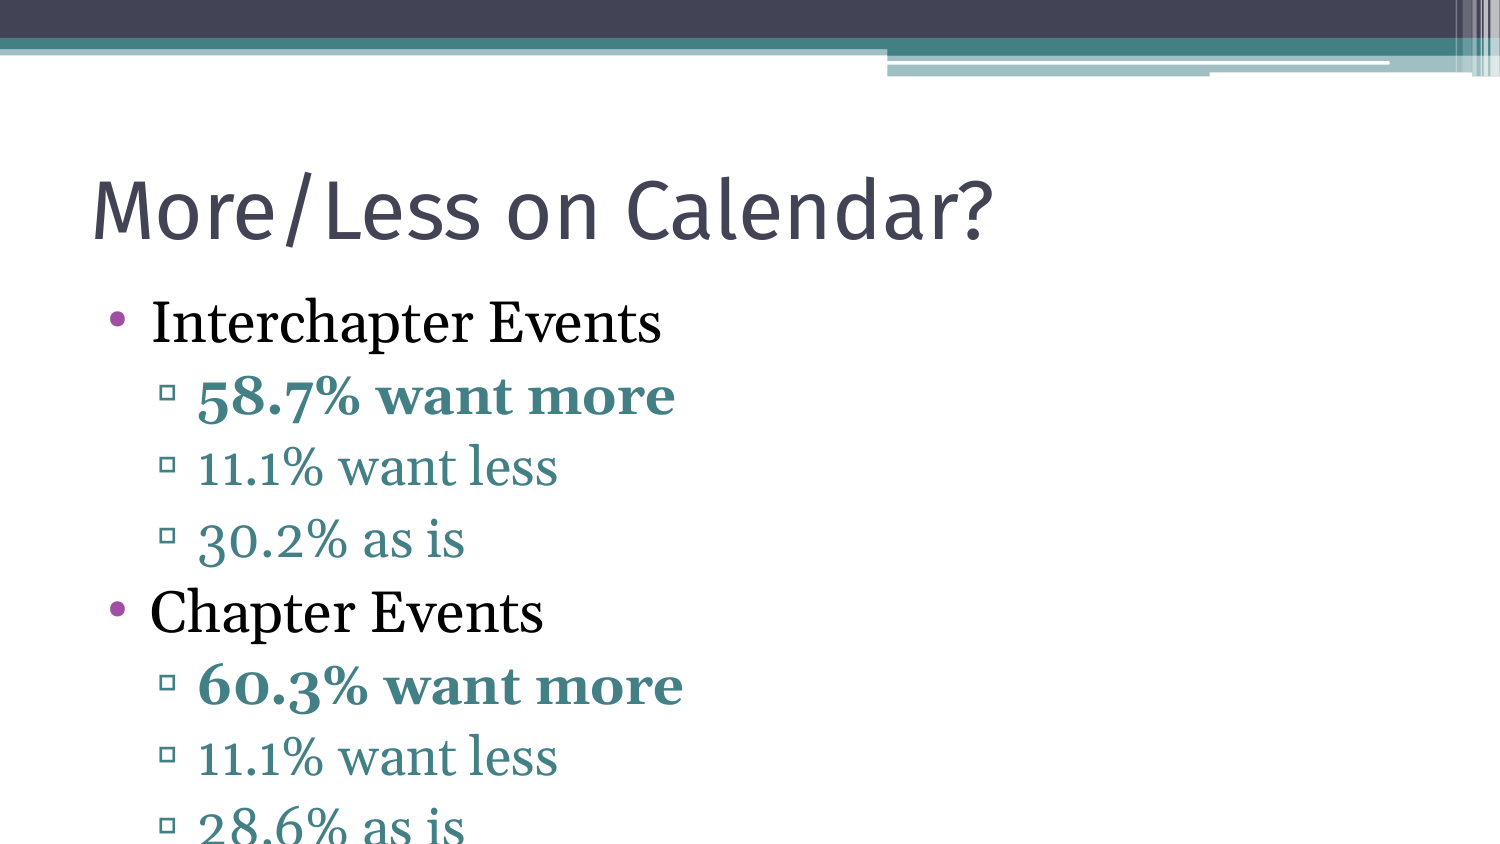

# More/Less on Calendar?
Interchapter Events
58.7% want more
11.1% want less
30.2% as is
Chapter Events
60.3% want more
11.1% want less
28.6% as is